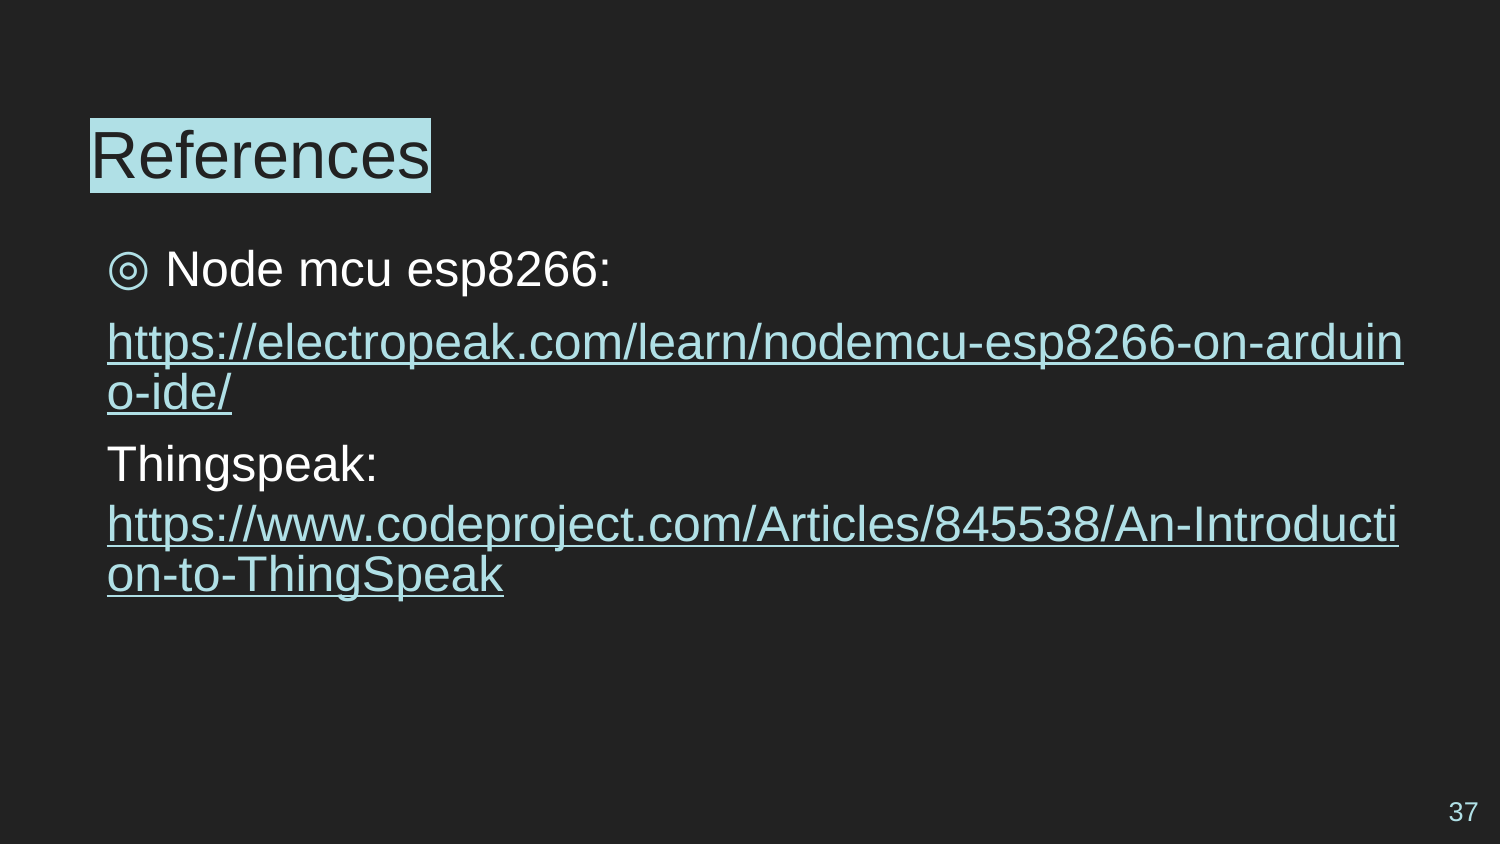

# References
Node mcu esp8266:
https://electropeak.com/learn/nodemcu-esp8266-on-arduino-ide/
Thingspeak: https://www.codeproject.com/Articles/845538/An-Introduction-to-ThingSpeak

37